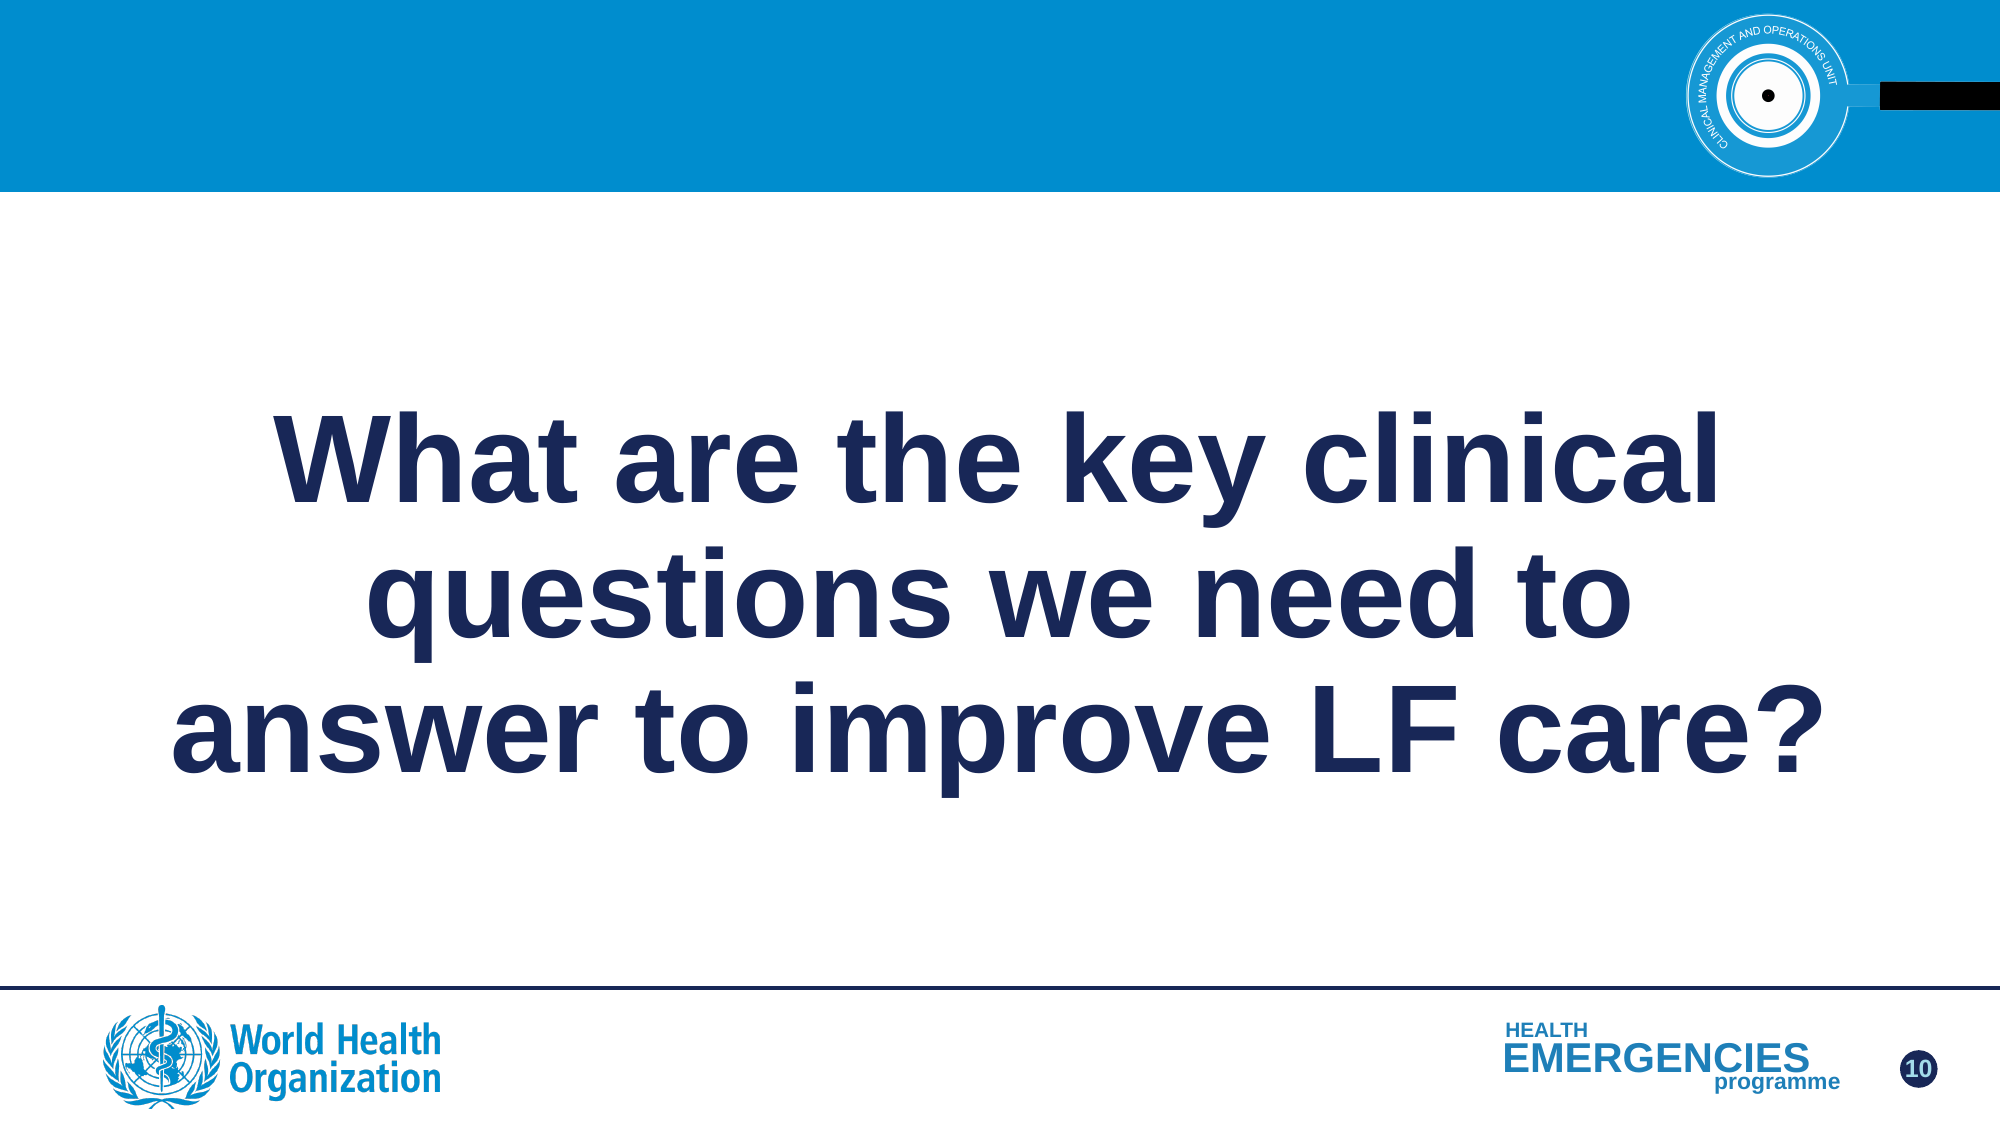

# What are the key clinical questions we need to answer to improve LF care?